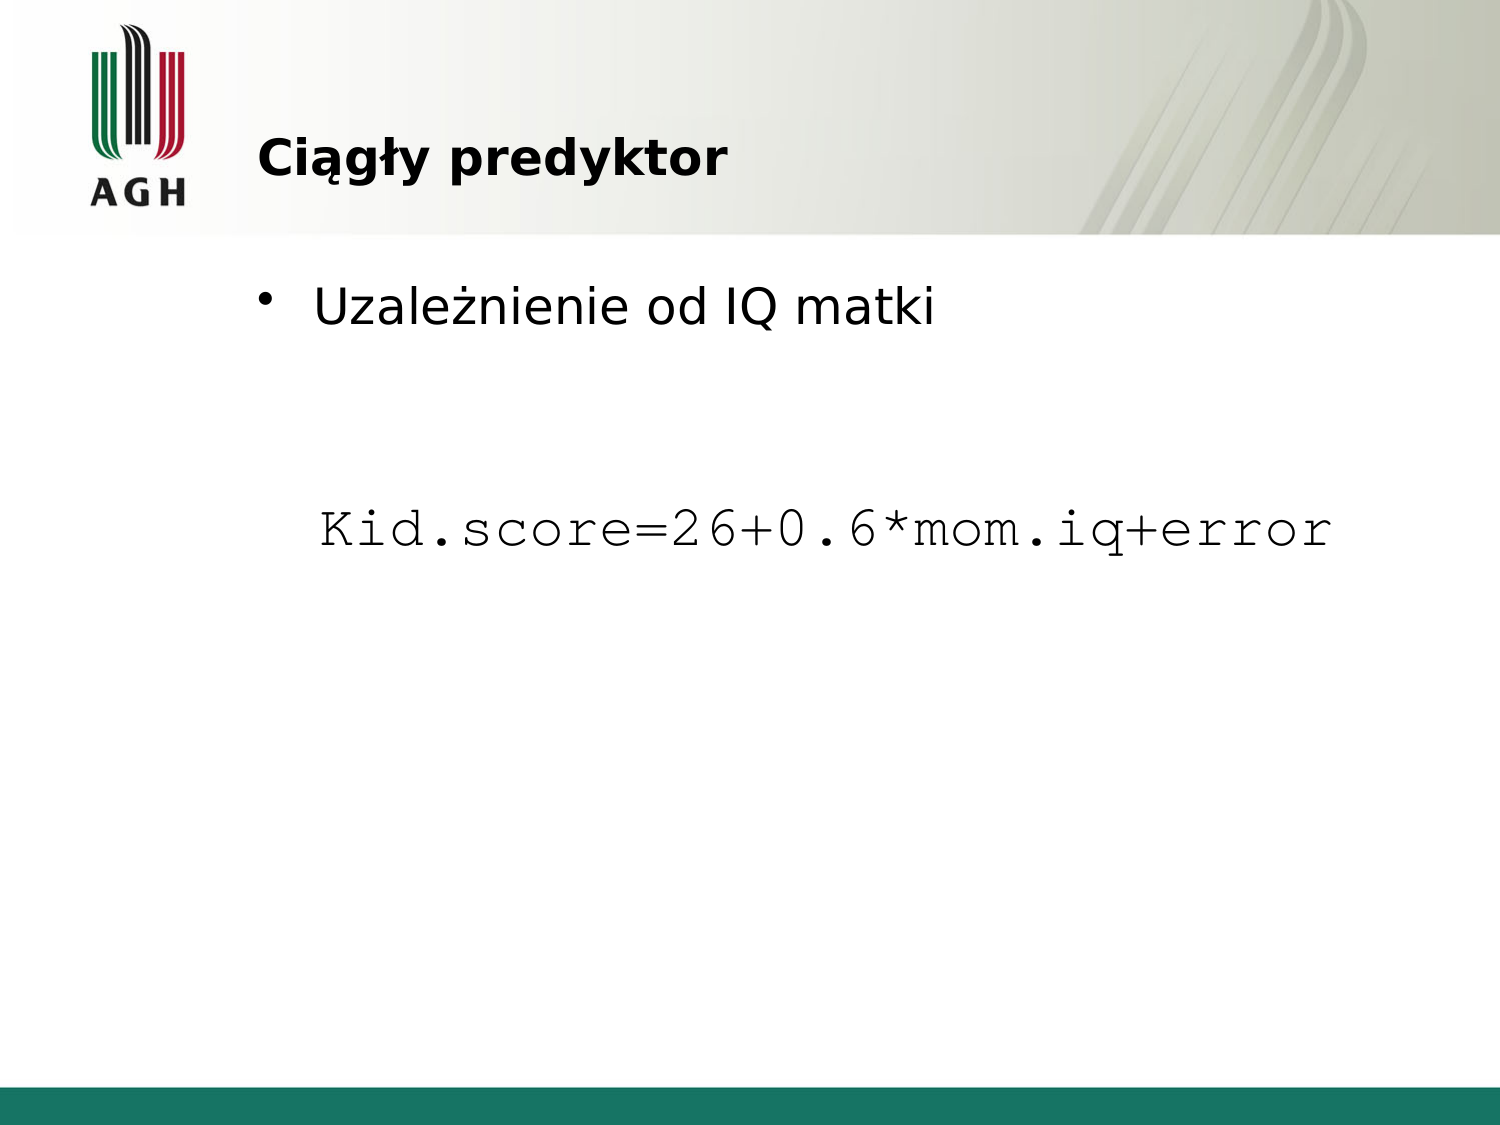

# Ciągły predyktor
Uzależnienie od IQ matki
Kid.score=26+0.6*mom.iq+error